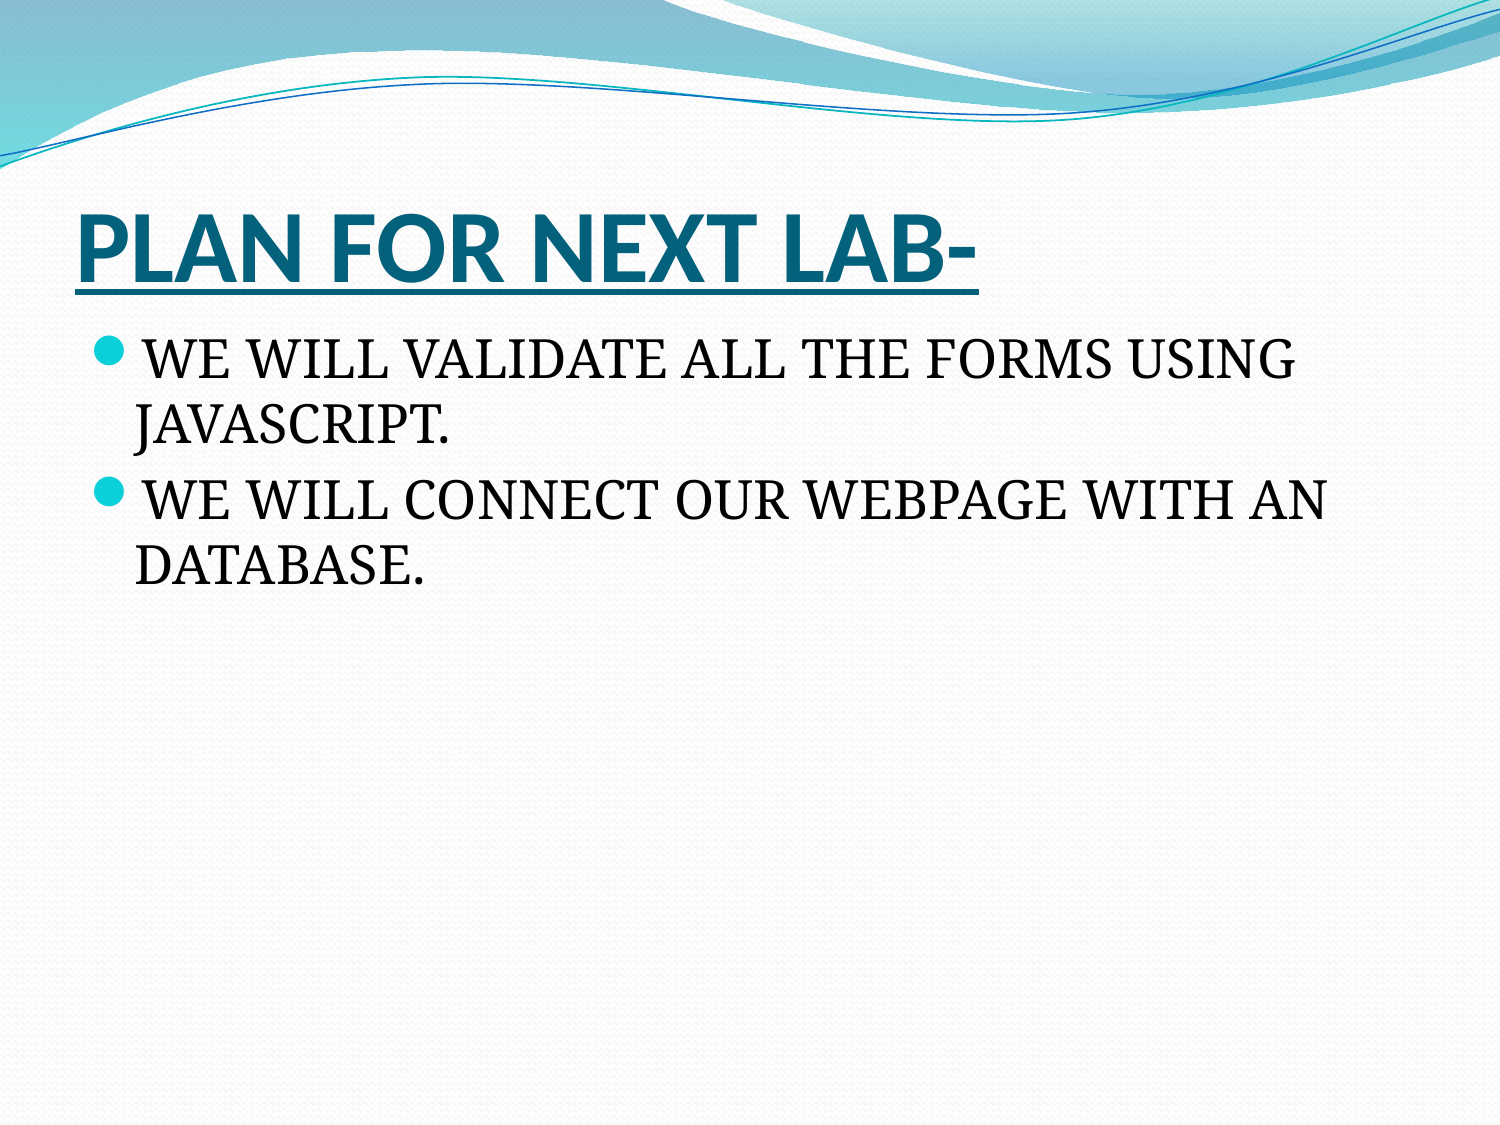

# PLAN FOR NEXT LAB-
WE WILL VALIDATE ALL THE FORMS USING JAVASCRIPT.
WE WILL CONNECT OUR WEBPAGE WITH AN DATABASE.